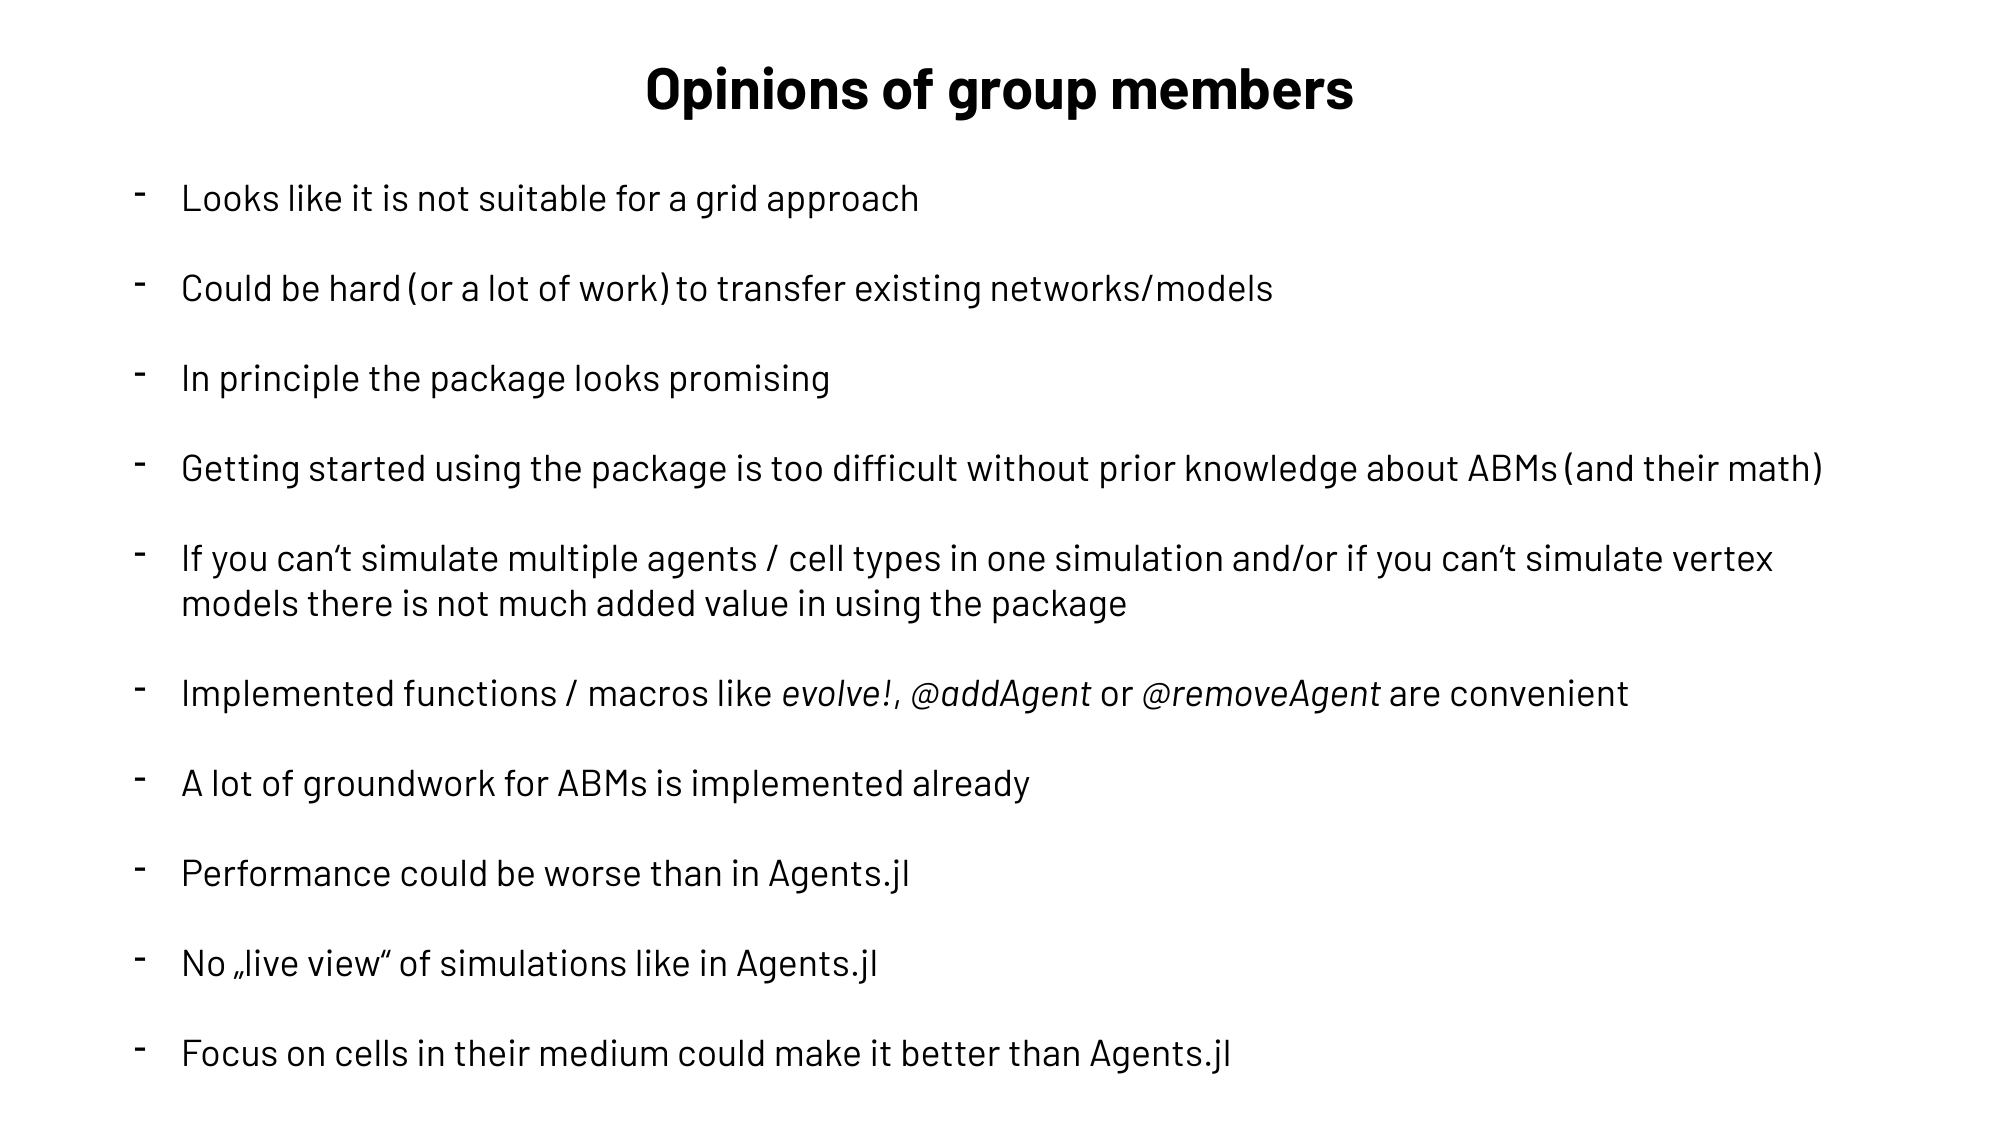

Opinions of group members
Looks like it is not suitable for a grid approach

Could be hard (or a lot of work) to transfer existing networks/models

In principle the package looks promising

Getting started using the package is too difficult without prior knowledge about ABMs (and their math)

If you can‘t simulate multiple agents / cell types in one simulation and/or if you can‘t simulate vertex models there is not much added value in using the package

Implemented functions / macros like evolve!, @addAgent or @removeAgent are convenient

A lot of groundwork for ABMs is implemented already

Performance could be worse than in Agents.jl

No „live view“ of simulations like in Agents.jl

Focus on cells in their medium could make it better than Agents.jl